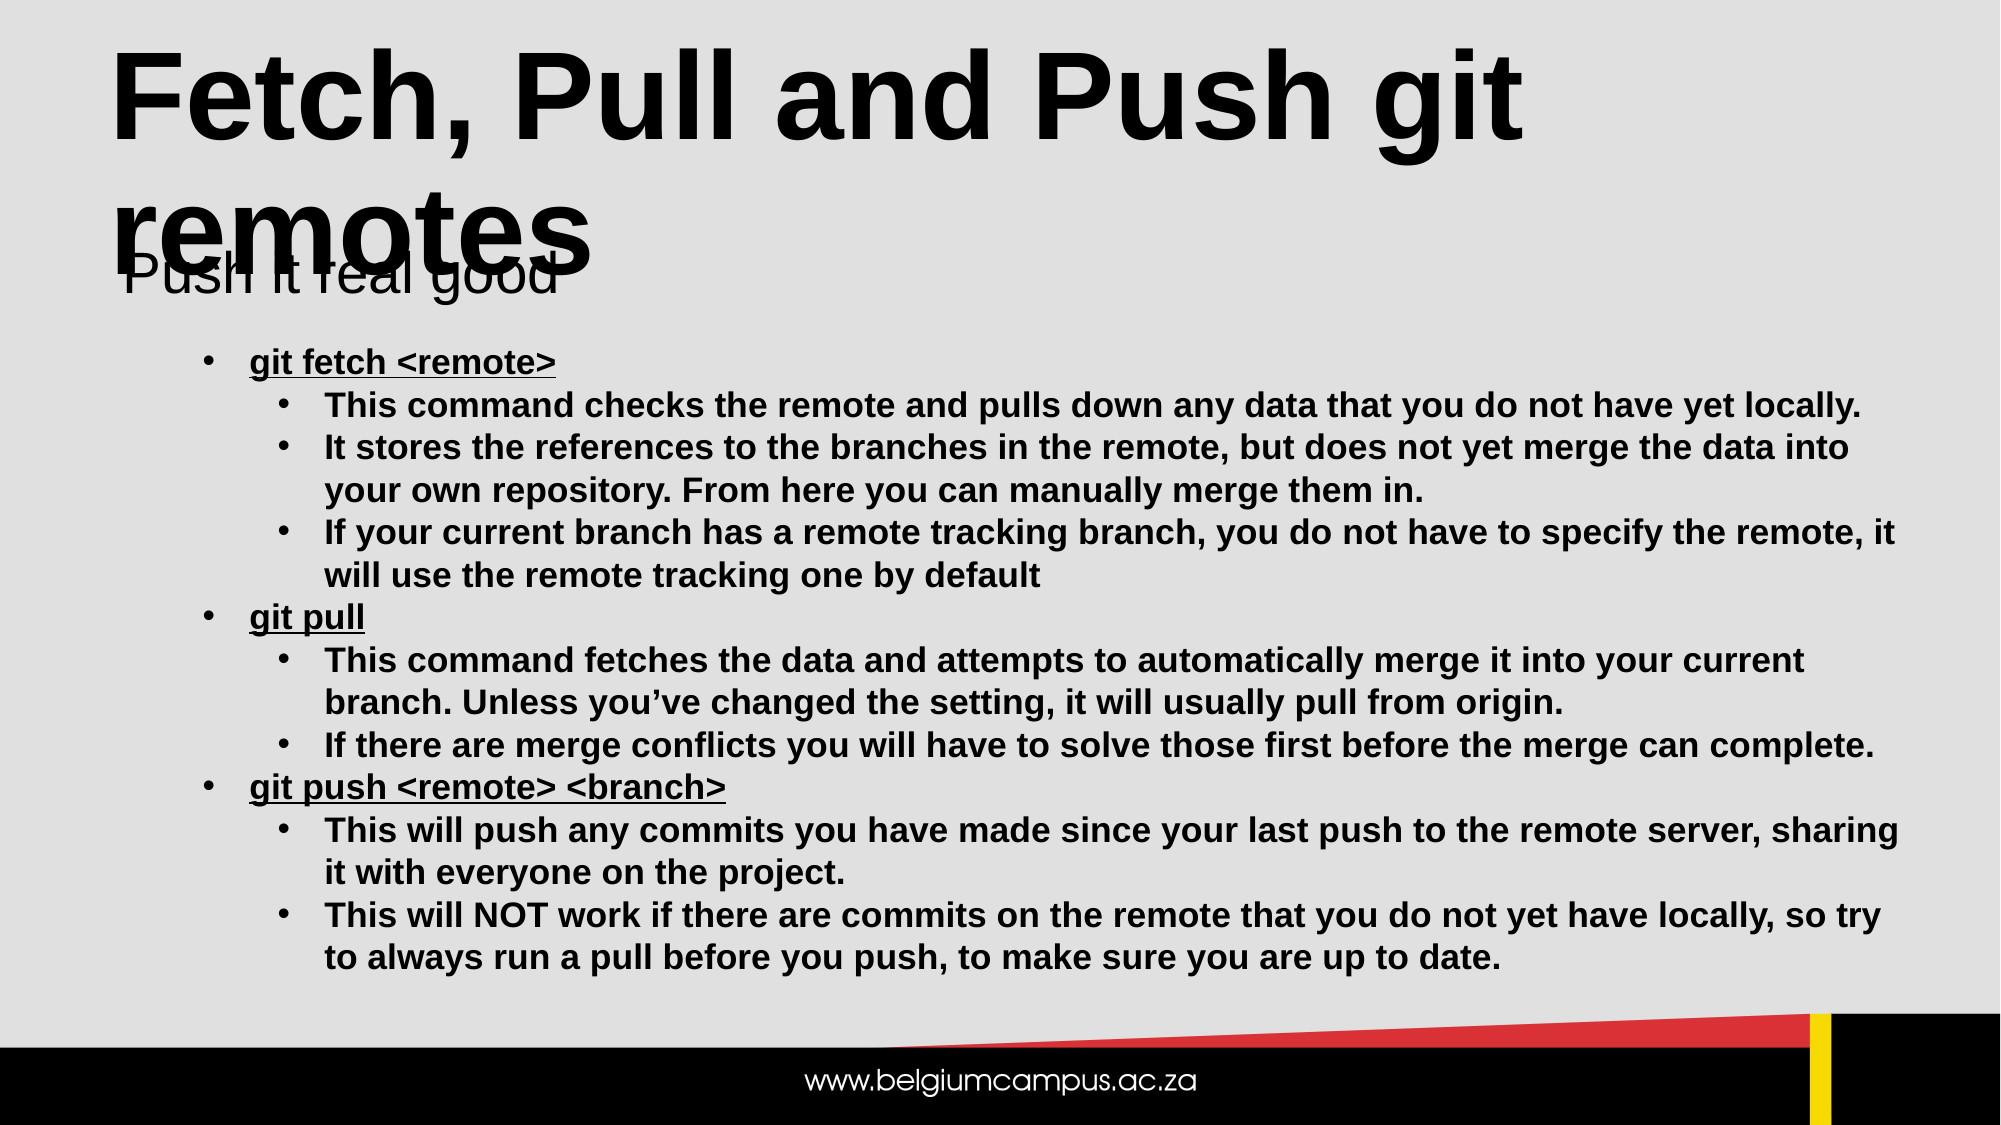

# Fetch, Pull and Push git remotes
Push it real good
git fetch <remote>
This command checks the remote and pulls down any data that you do not have yet locally.
It stores the references to the branches in the remote, but does not yet merge the data into your own repository. From here you can manually merge them in.
If your current branch has a remote tracking branch, you do not have to specify the remote, it will use the remote tracking one by default
git pull
This command fetches the data and attempts to automatically merge it into your current branch. Unless you’ve changed the setting, it will usually pull from origin.
If there are merge conflicts you will have to solve those first before the merge can complete.
git push <remote> <branch>
This will push any commits you have made since your last push to the remote server, sharing it with everyone on the project.
This will NOT work if there are commits on the remote that you do not yet have locally, so try to always run a pull before you push, to make sure you are up to date.